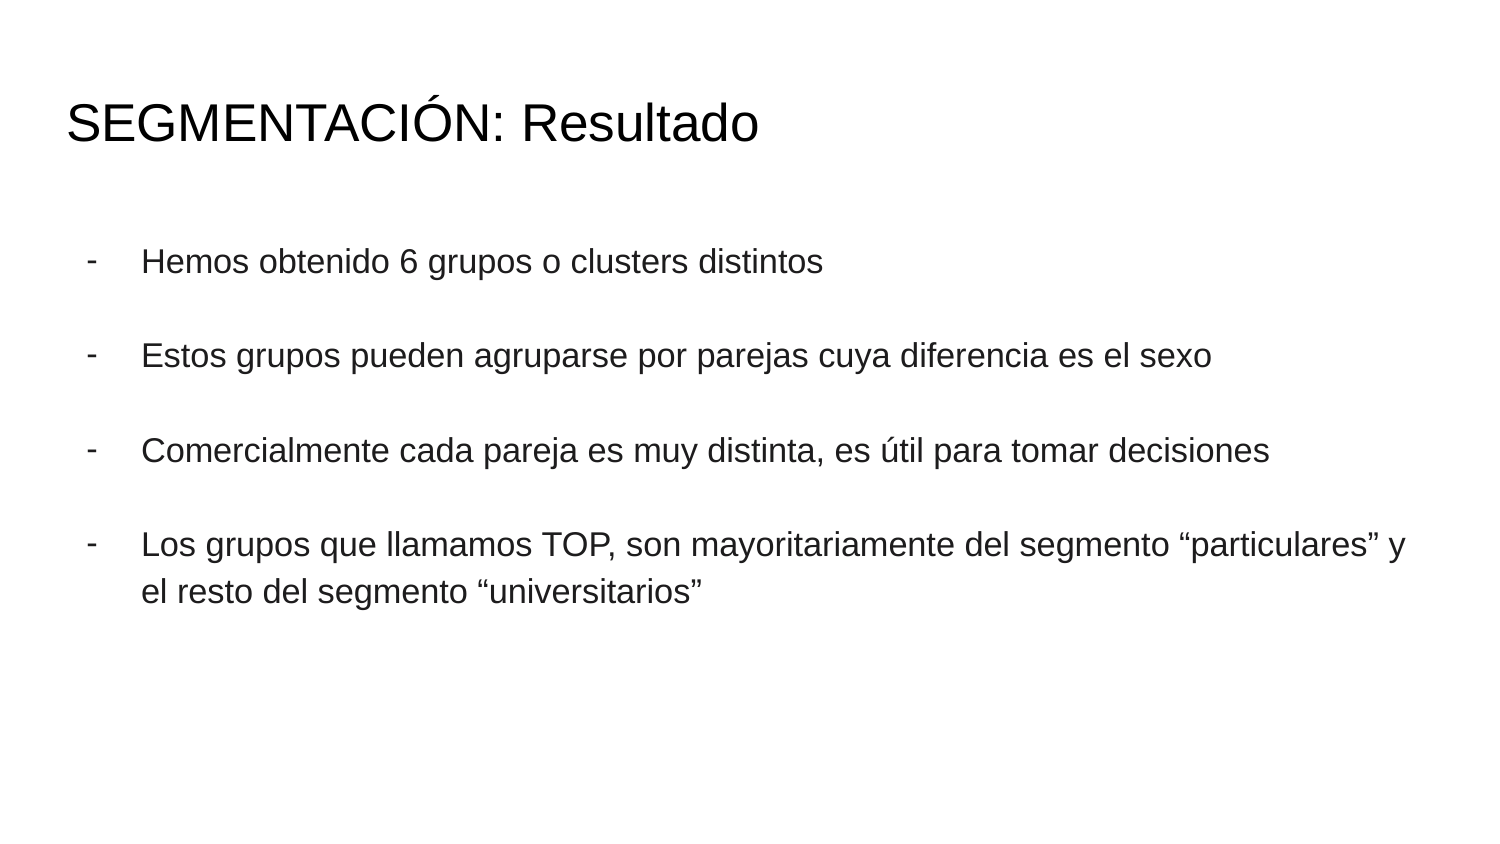

# SEGMENTACIÓN: Resultado

Hemos obtenido 6 grupos o clusters distintos

Estos grupos pueden agruparse por parejas cuya diferencia es el sexo

Comercialmente cada pareja es muy distinta, es útil para tomar decisiones

Los grupos que llamamos TOP, son mayoritariamente del segmento “particulares” y el resto del segmento “universitarios”